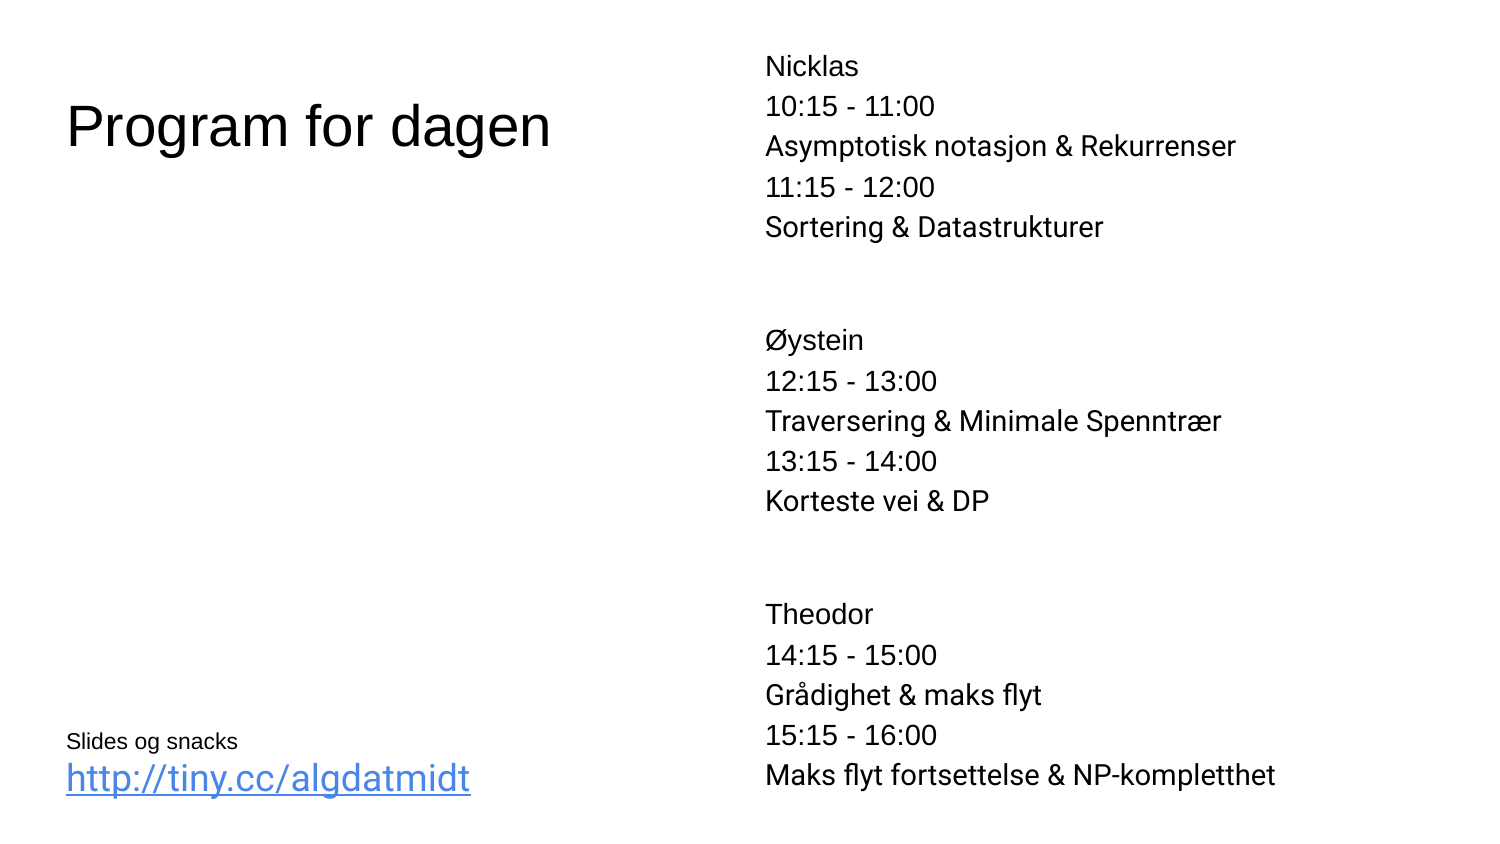

Nicklas
10:15 - 11:00
Asymptotisk notasjon & Rekurrenser
11:15 - 12:00
Sortering & Datastrukturer
Øystein
12:15 - 13:00
Traversering & Minimale Spenntrær
13:15 - 14:00
Korteste vei & DP
Theodor
14:15 - 15:00
Grådighet & maks flyt
15:15 - 16:00
Maks flyt fortsettelse & NP-kompletthet
# Program for dagen
Slides og snacks
http://tiny.cc/algdatmidt